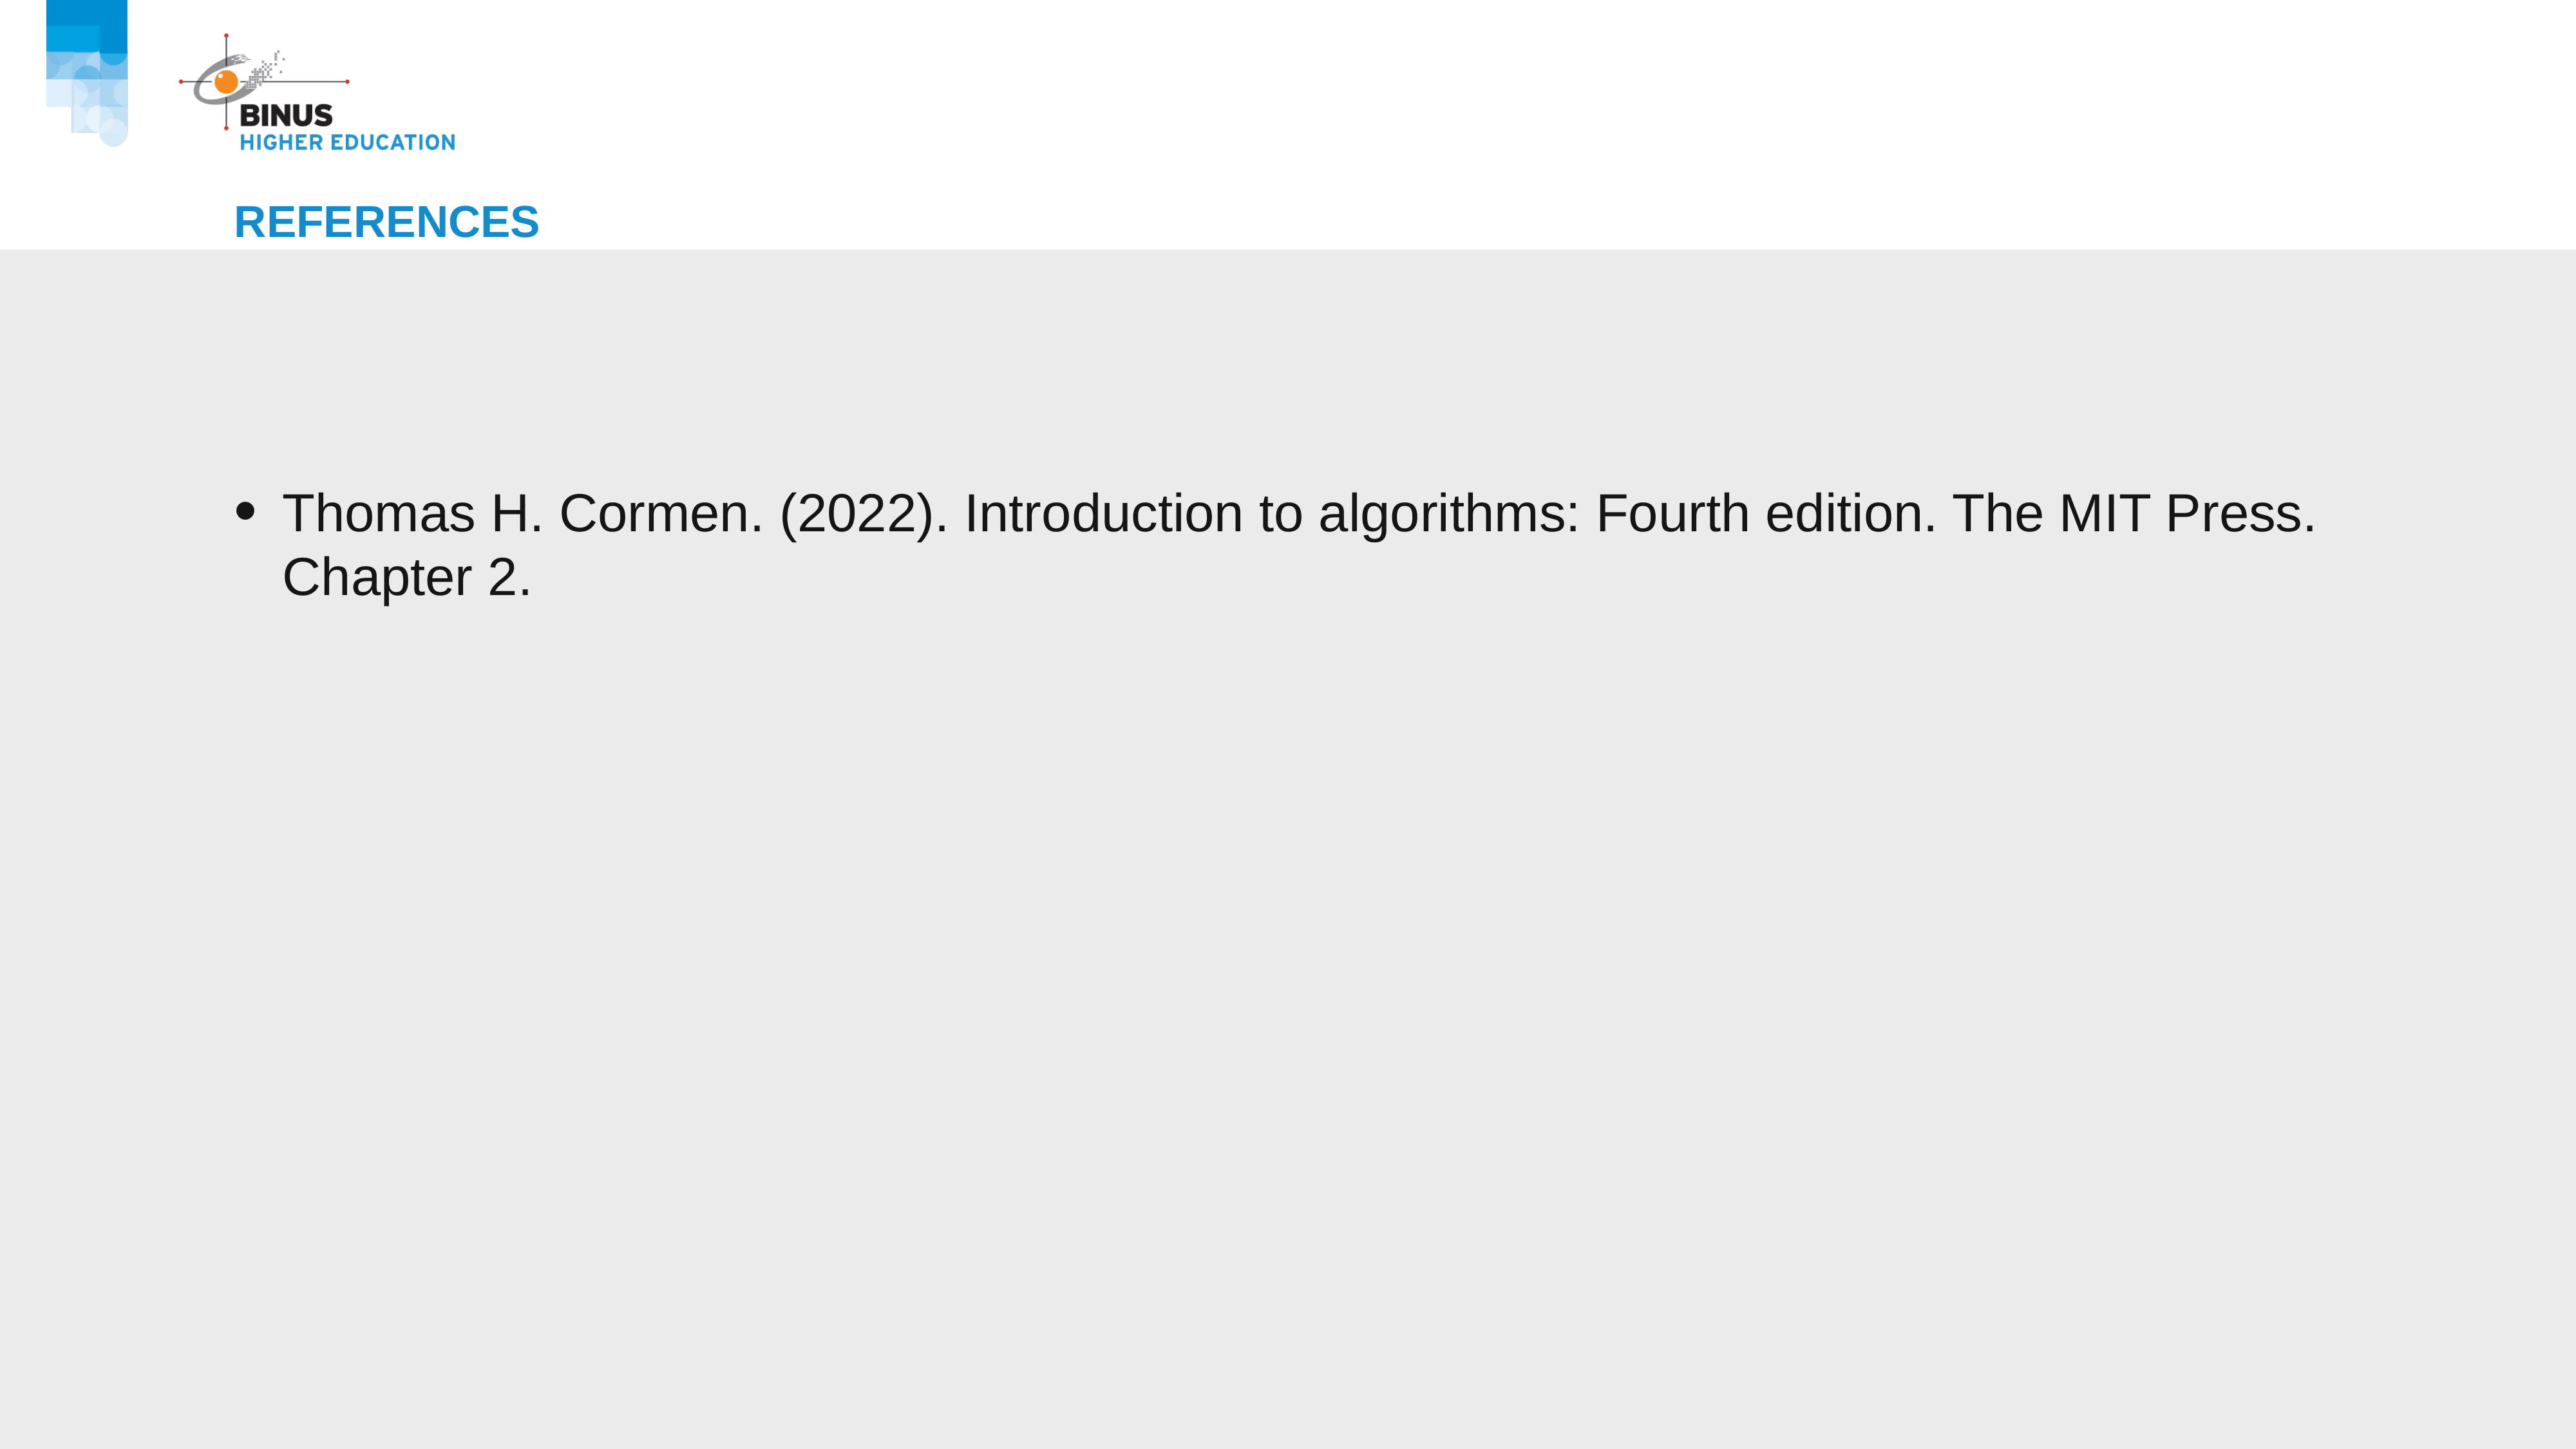

# References

Thomas H. Cormen. (2022). Introduction to algorithms: Fourth edition. The MIT Press. Chapter 2.